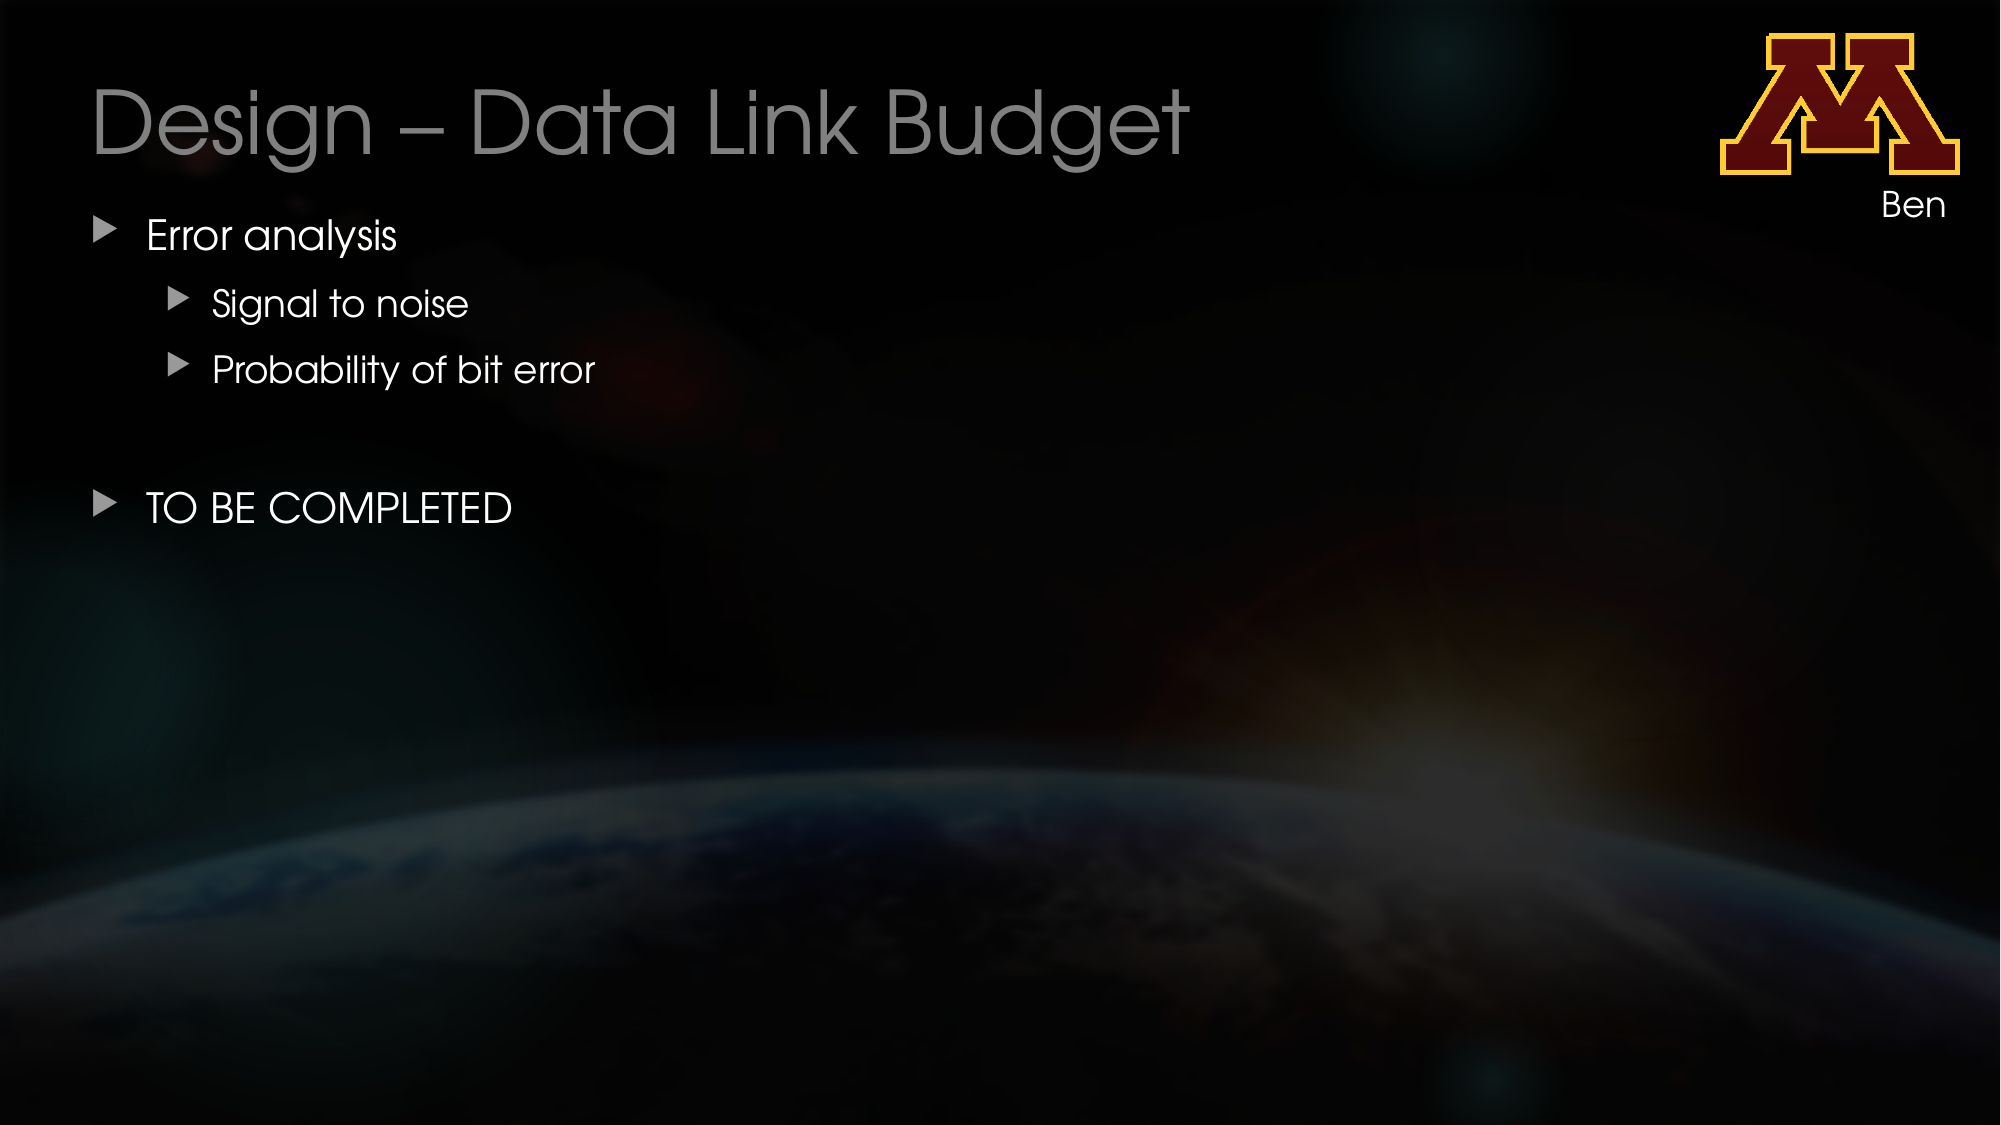

# Design – Data Link Budget
Ben
Error analysis
Signal to noise
Probability of bit error

TO BE COMPLETED